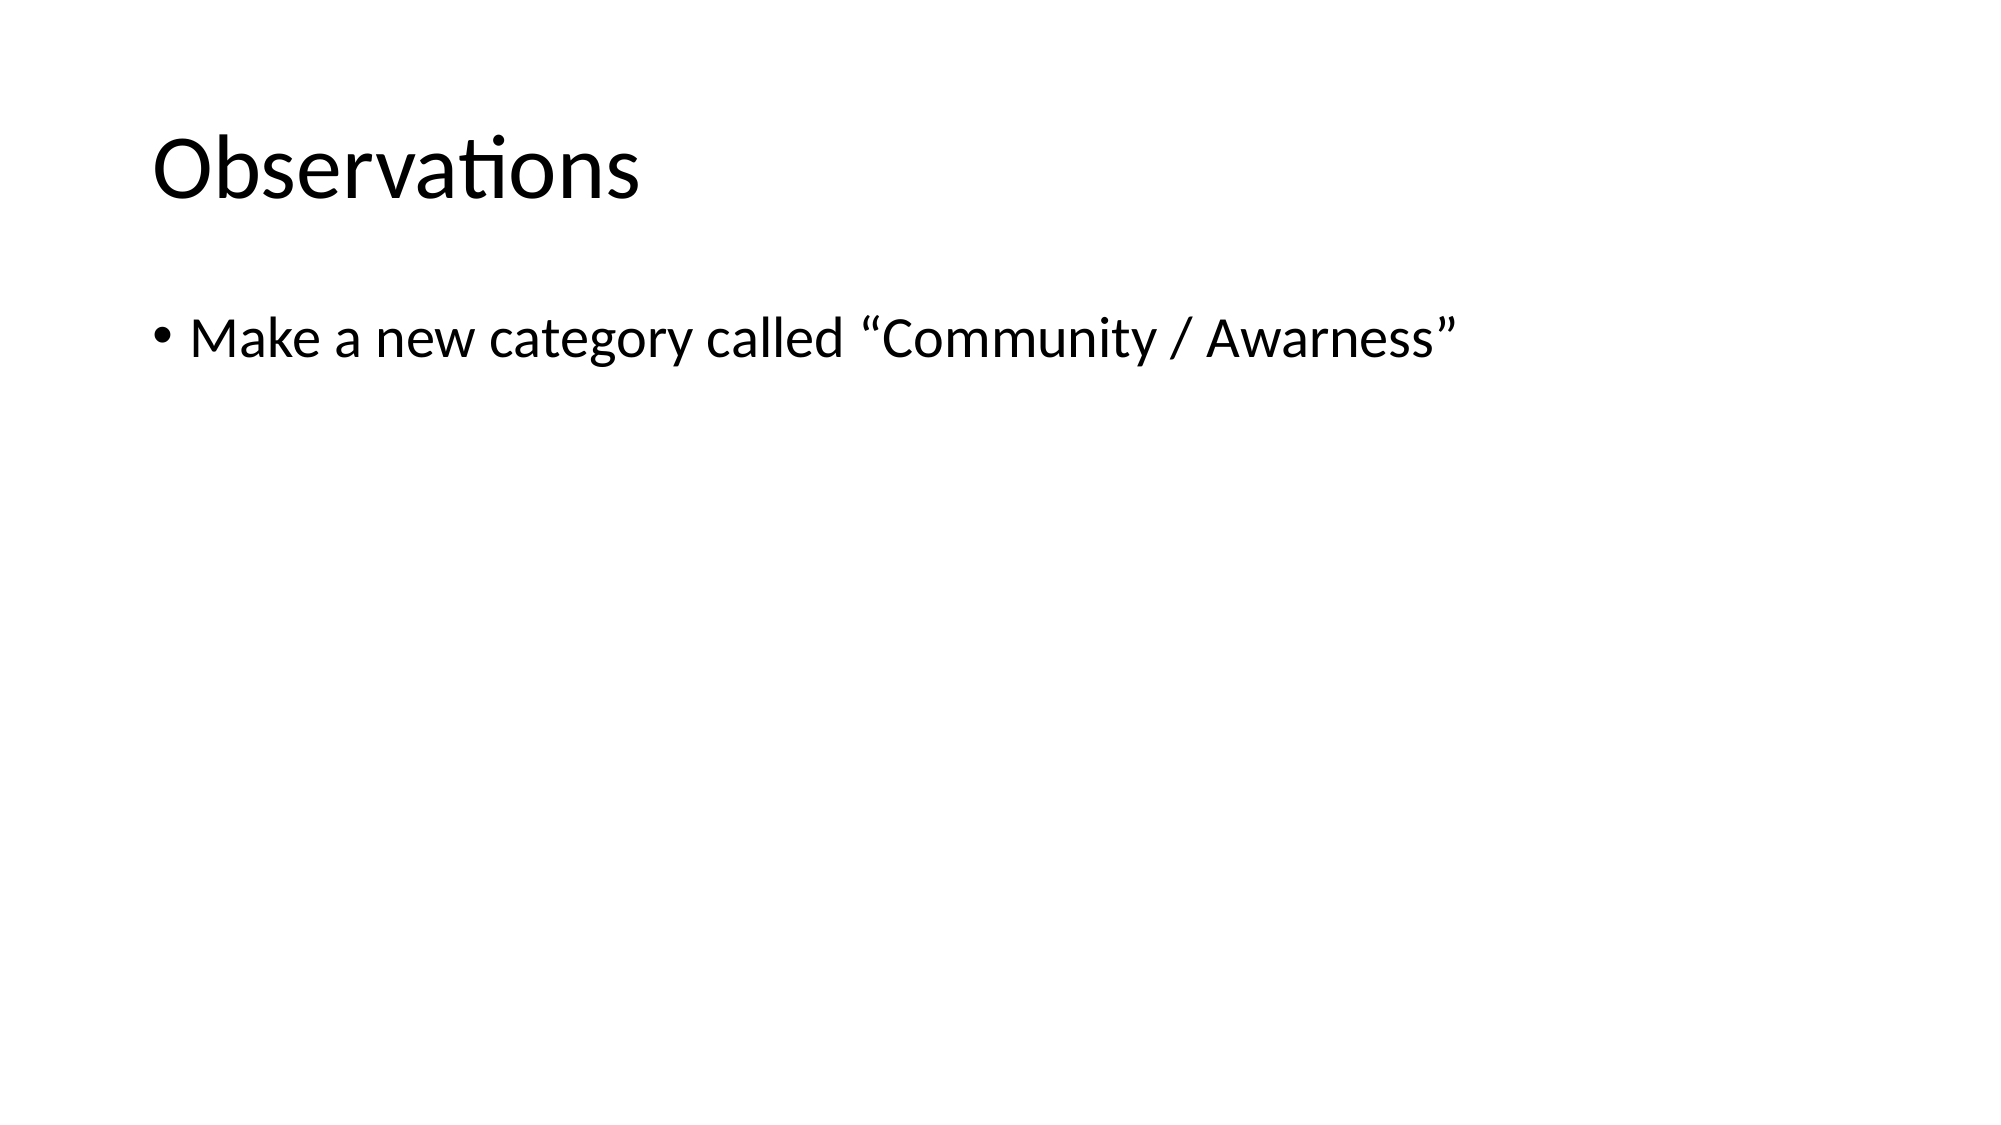

# Observations
Make a new category called “Community / Awarness”